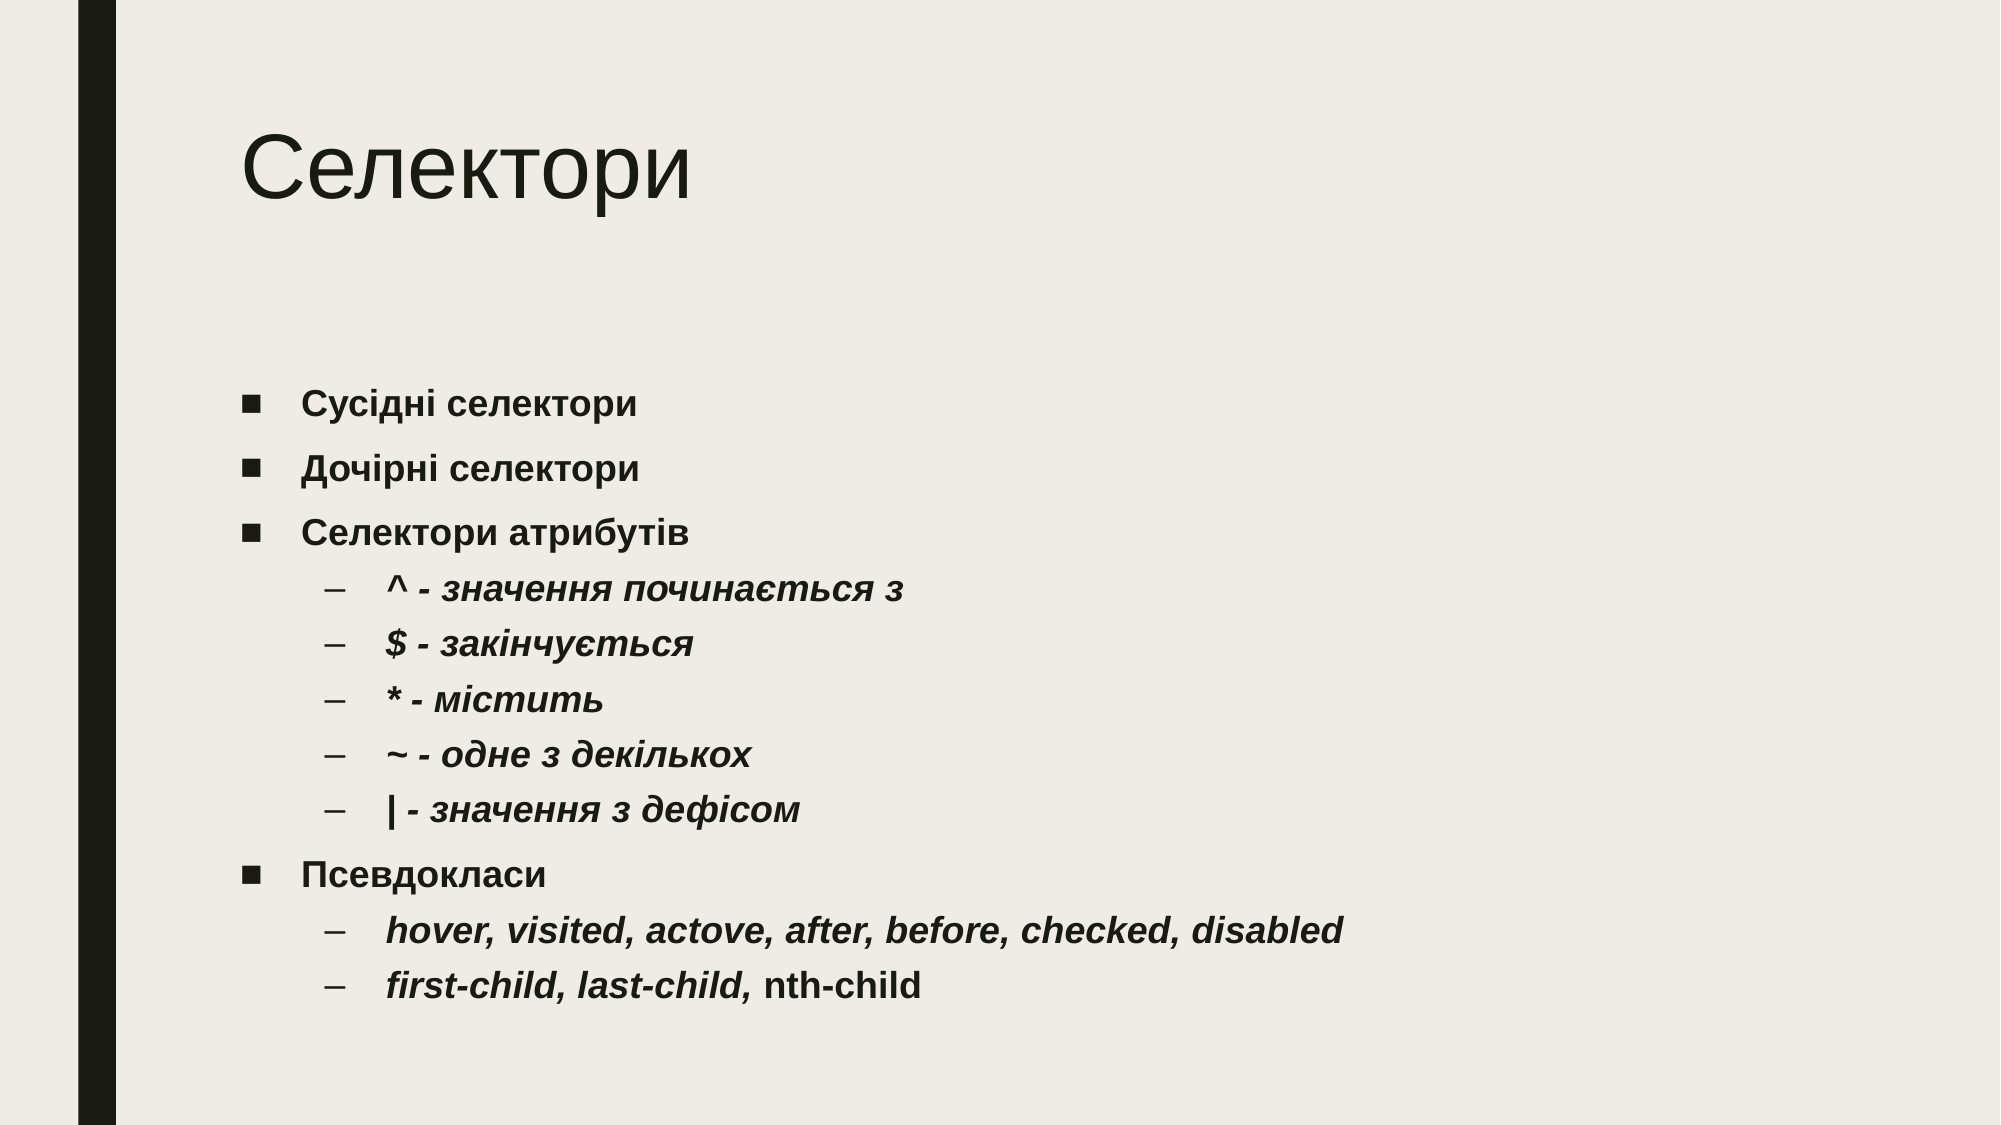

# Селектори
Сусідні селектори
Дочірні селектори
Селектори атрибутів
^ - значення починається з
$ - закінчується
* - містить
~ - одне з декількох
| - значення з дефісом
Псевдокласи
hover, visited, actove, after, before, checked, disabled
first-child, last-child, nth-child